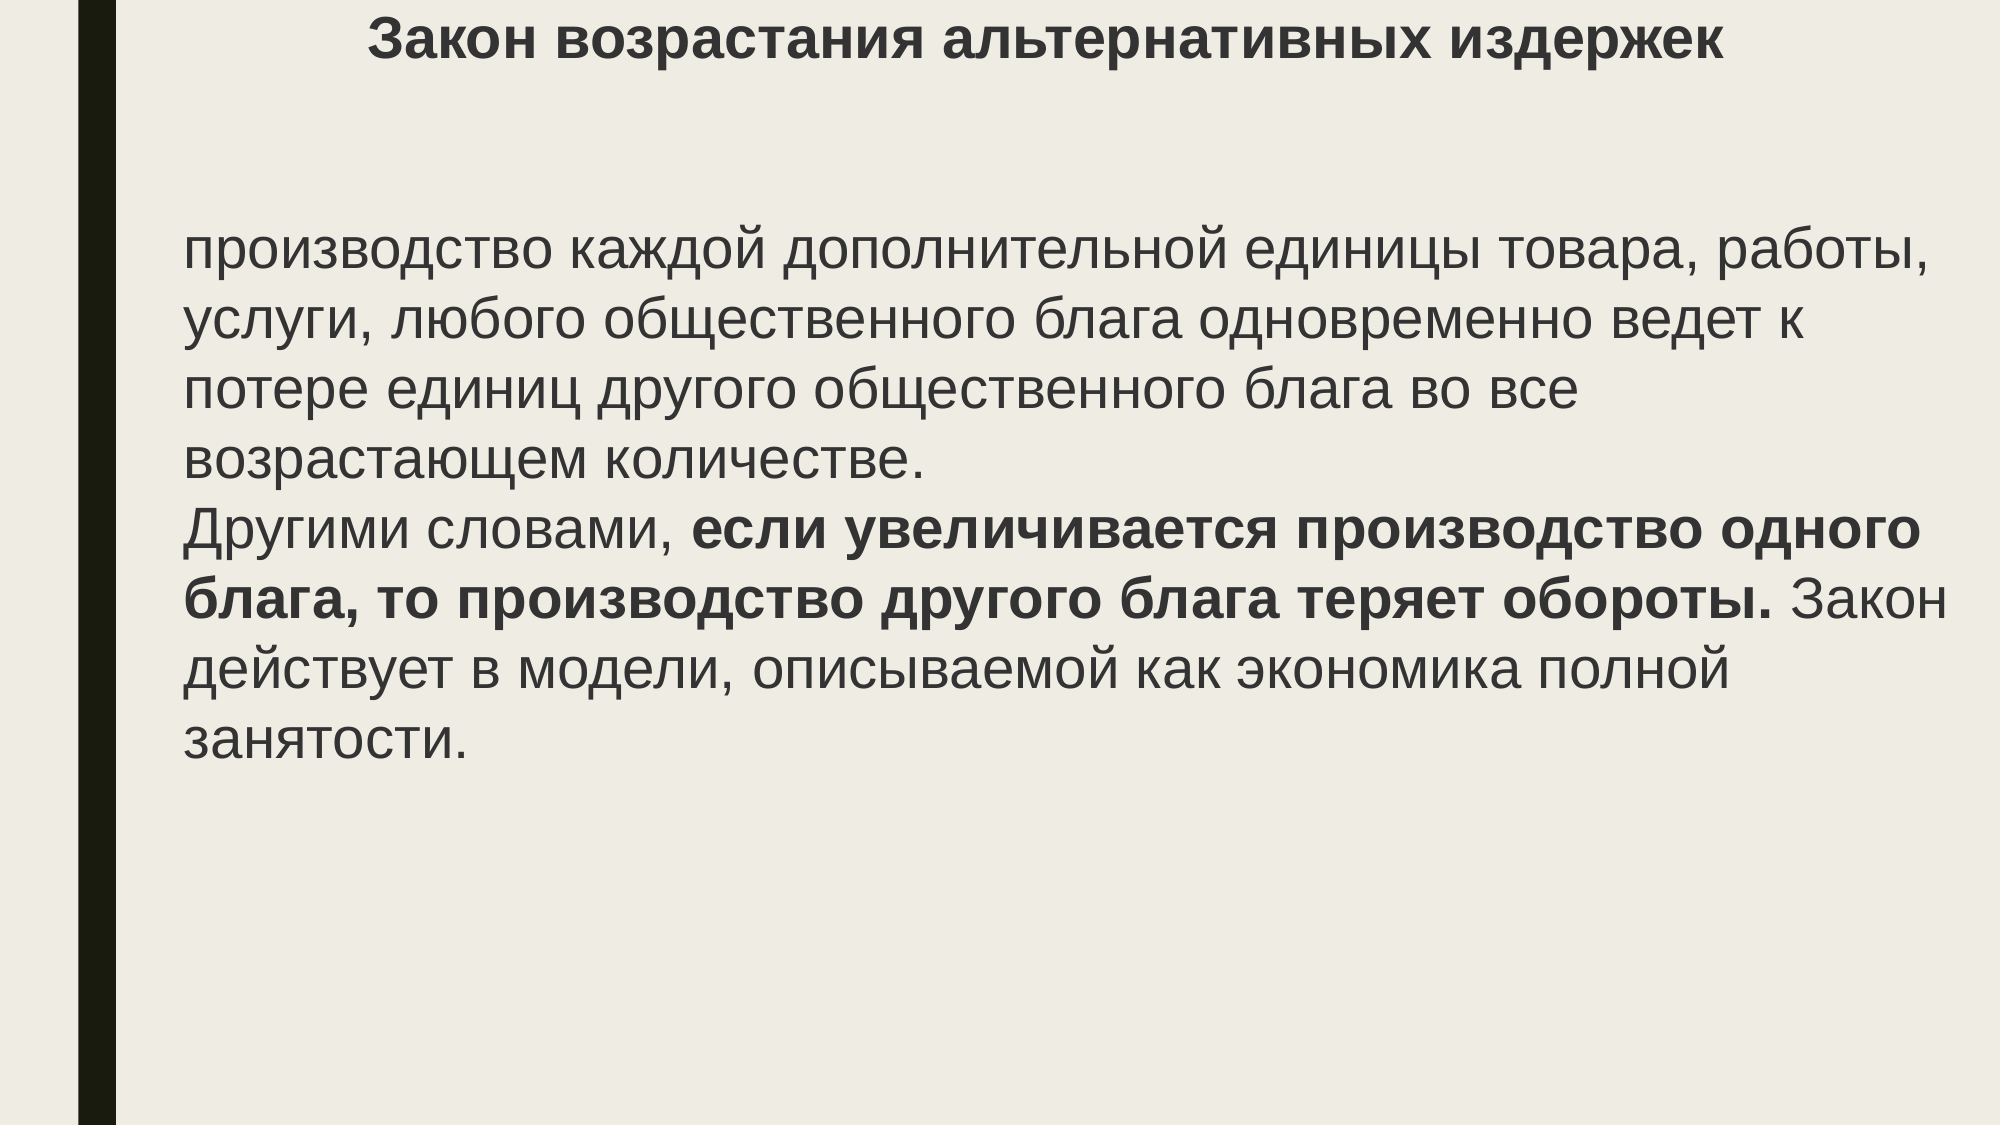

# Закон возрастания альтернативных издержек
производство каждой дополнительной единицы товара, работы, услуги, любого общественного блага одновременно ведет к потере единиц другого общественного блага во все возрастающем количестве.
Другими словами, если увеличивается производство одного блага, то производство другого блага теряет обороты. Закон действует в модели, описываемой как экономика полной занятости.